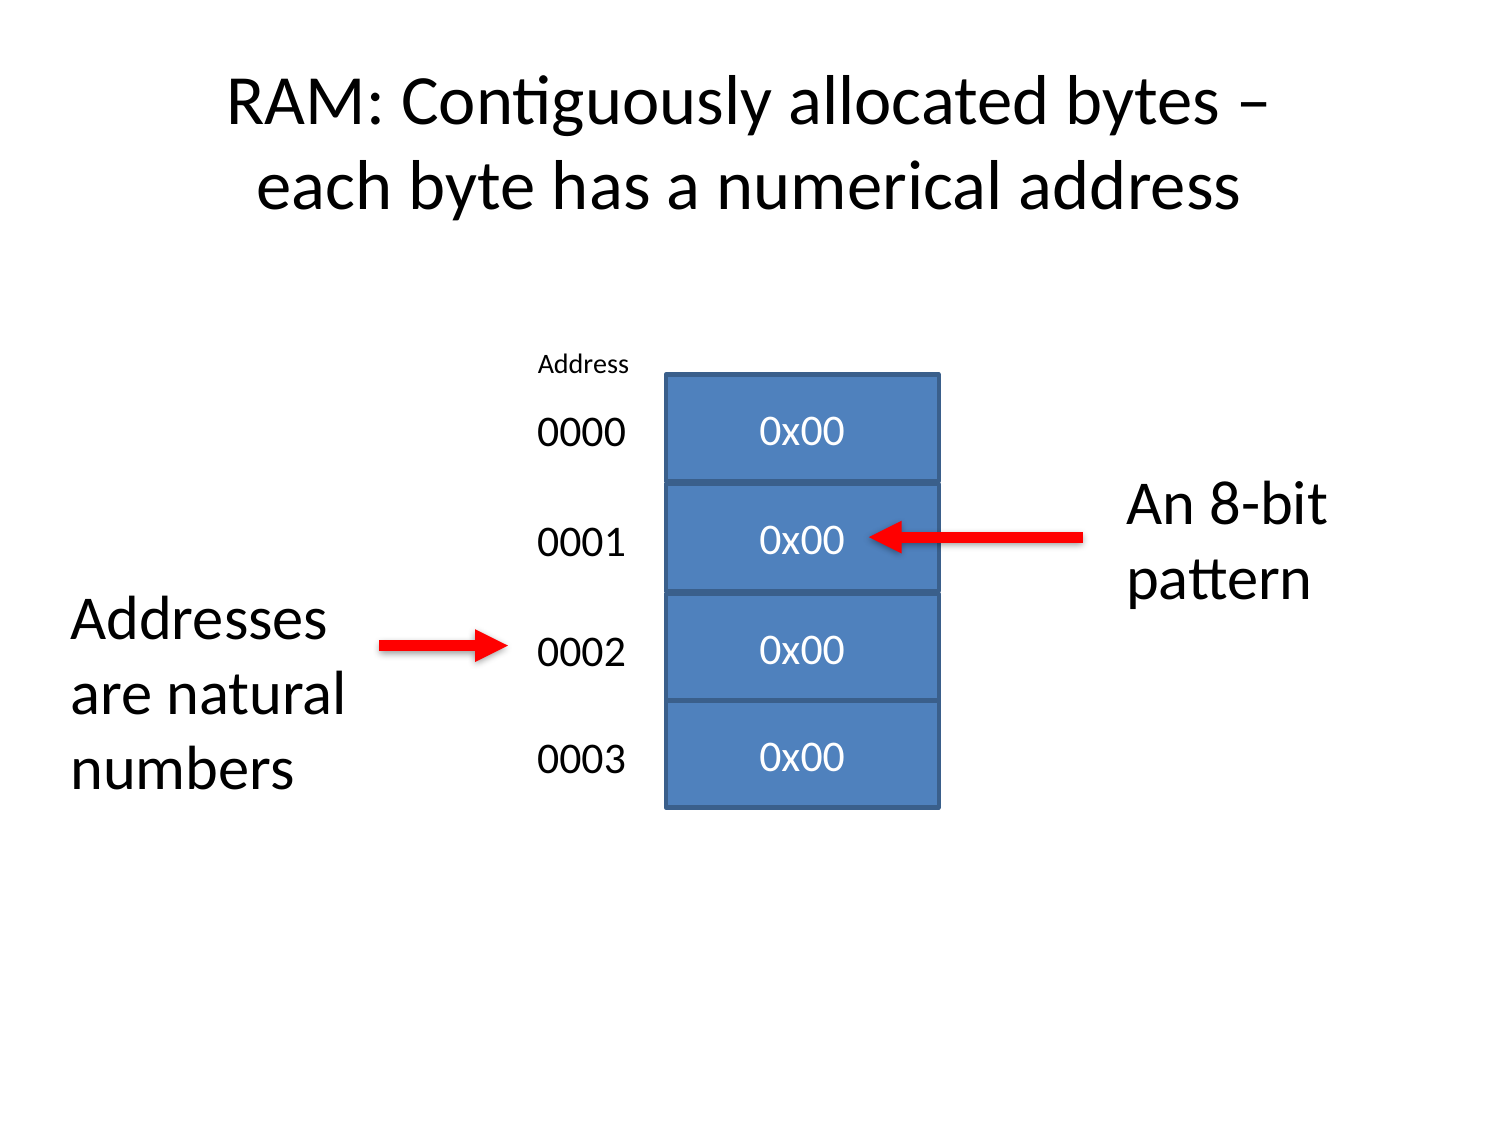

# RAM: Contiguously allocated bytes – each byte has a numerical address
Address
0x00
0000
0x00
0001
0x00
0002
0x00
0003
An 8-bit pattern
Addresses are natural numbers